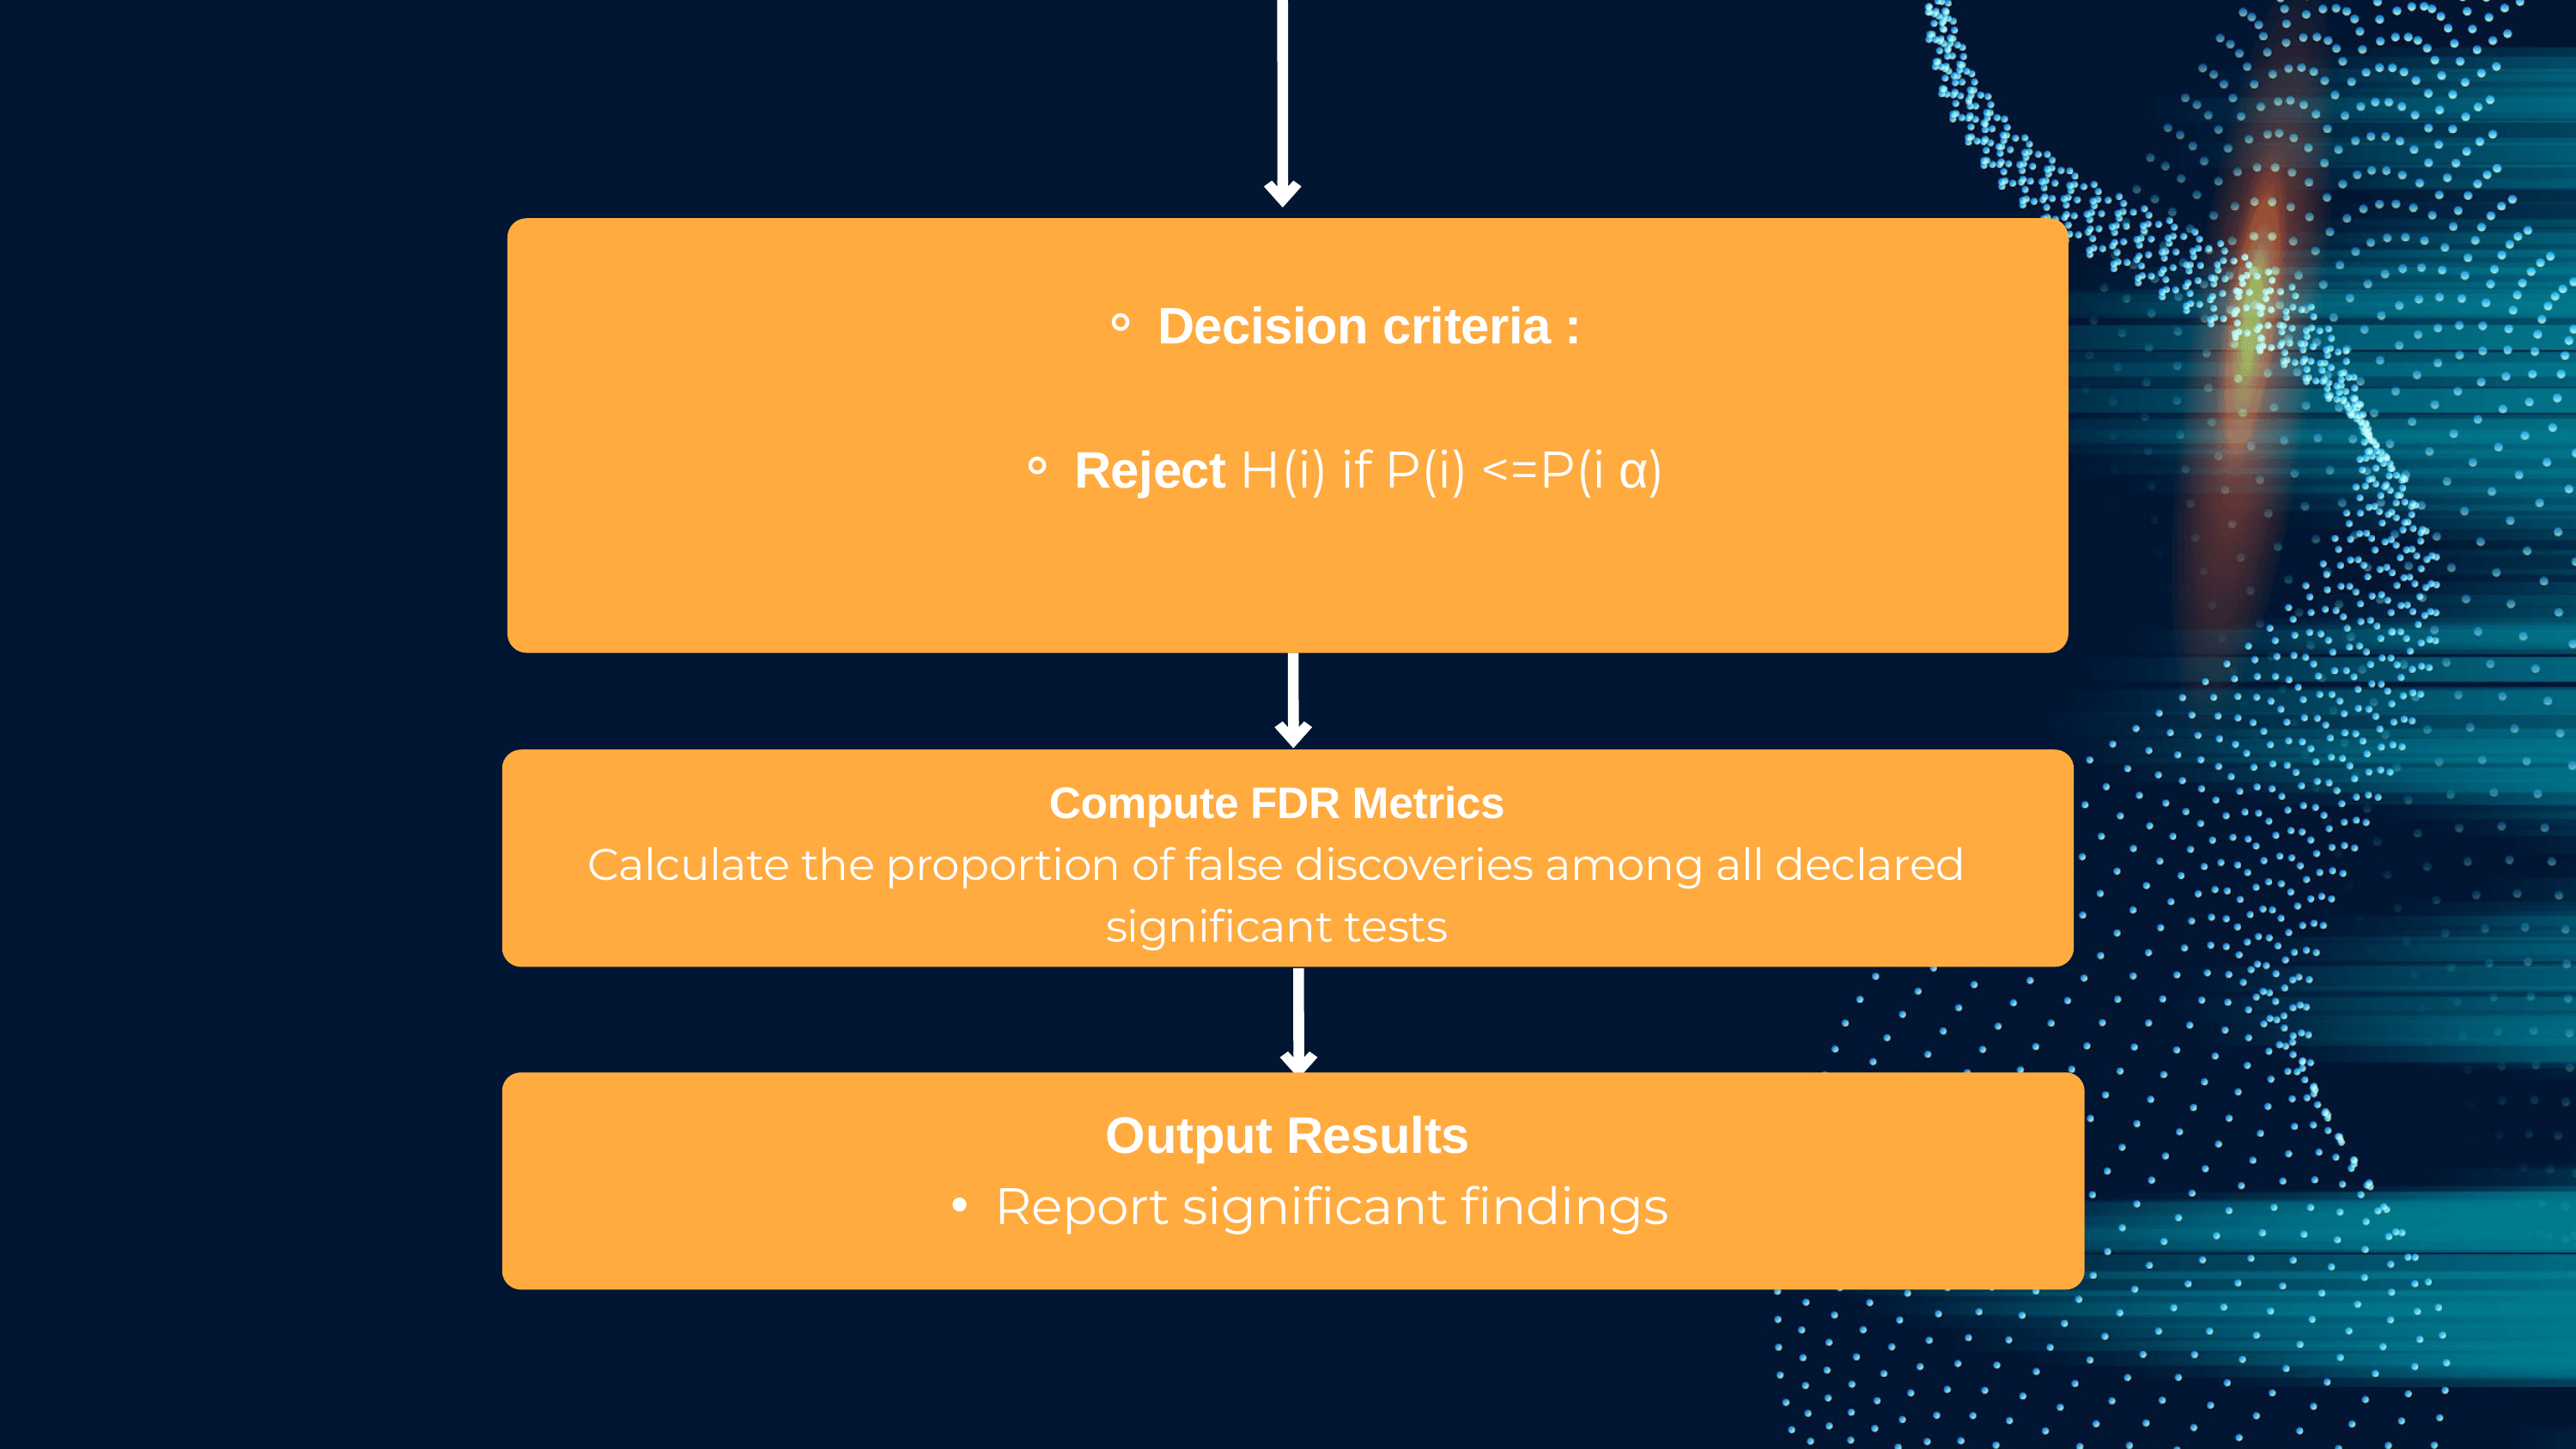

Decision criteria :

Reject H(i) if P(i) <=P(i α)

Compute FDR Metrics
Calculate the proportion of false discoveries among all declared significant tests

Output Results
Report significant findings